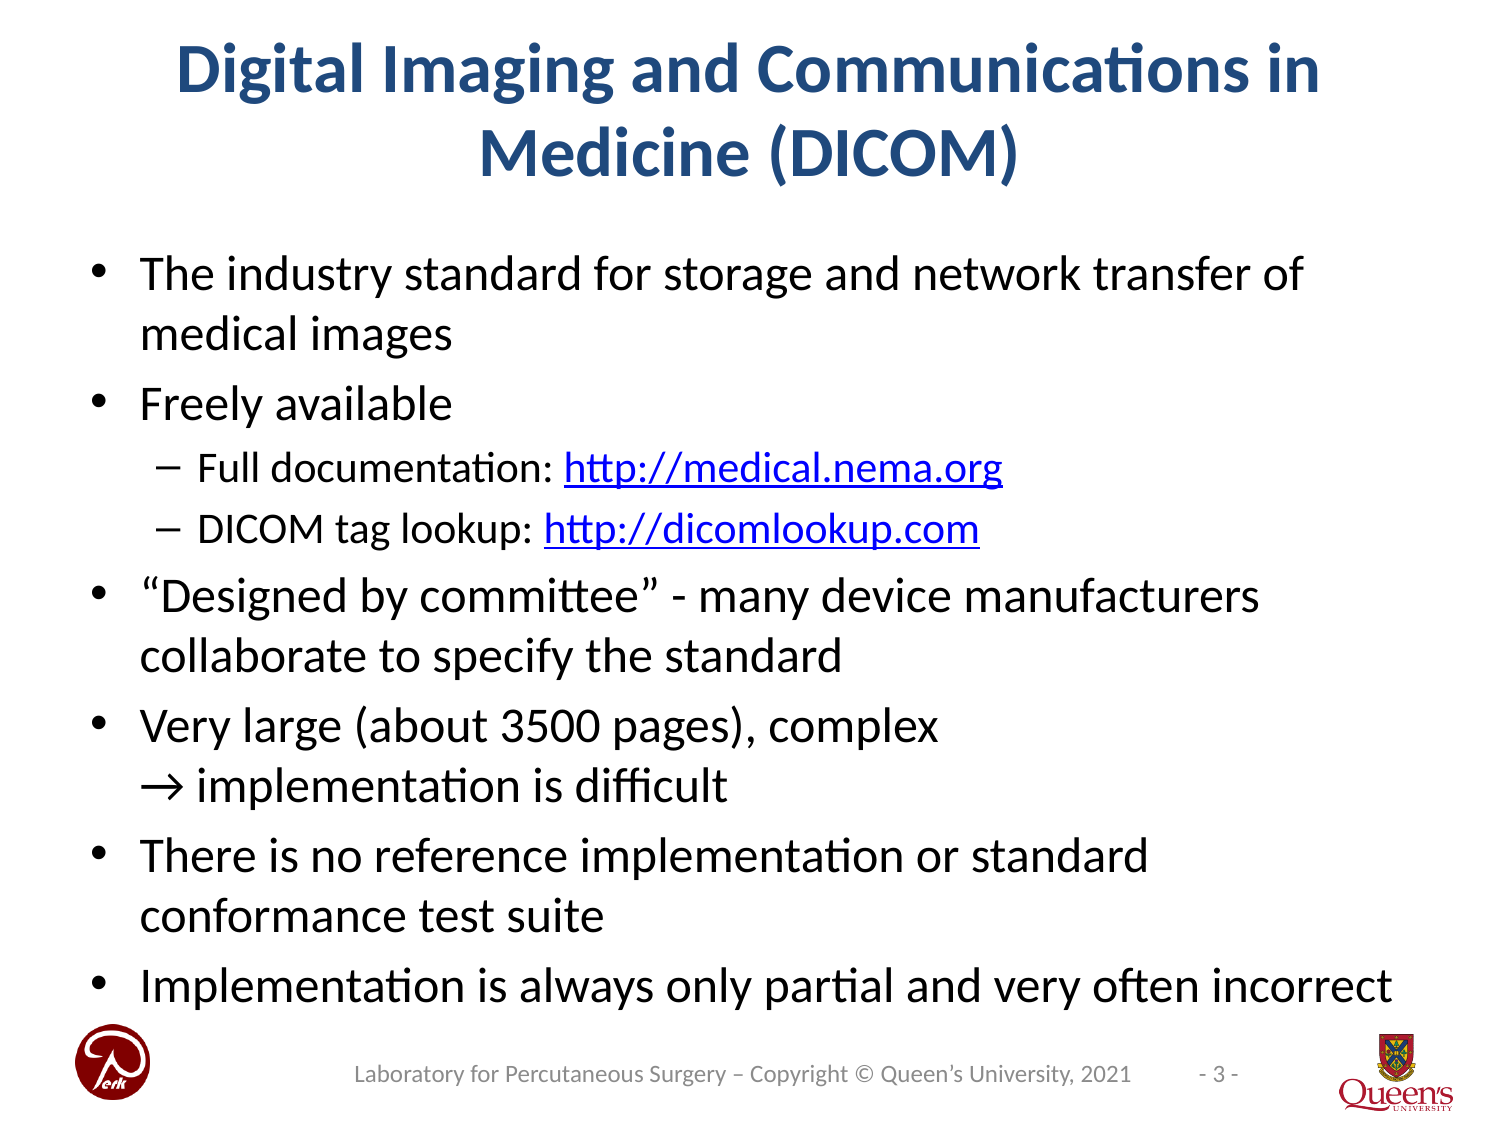

# Digital Imaging and Communications in Medicine (DICOM)
The industry standard for storage and network transfer of medical images
Freely available
Full documentation: http://medical.nema.org
DICOM tag lookup: http://dicomlookup.com
“Designed by committee” - many device manufacturers collaborate to specify the standard
Very large (about 3500 pages), complex
→ implementation is difficult
There is no reference implementation or standard conformance test suite
Implementation is always only partial and very often incorrect
Laboratory for Percutaneous Surgery – Copyright © Queen’s University, 2021
- 3 -